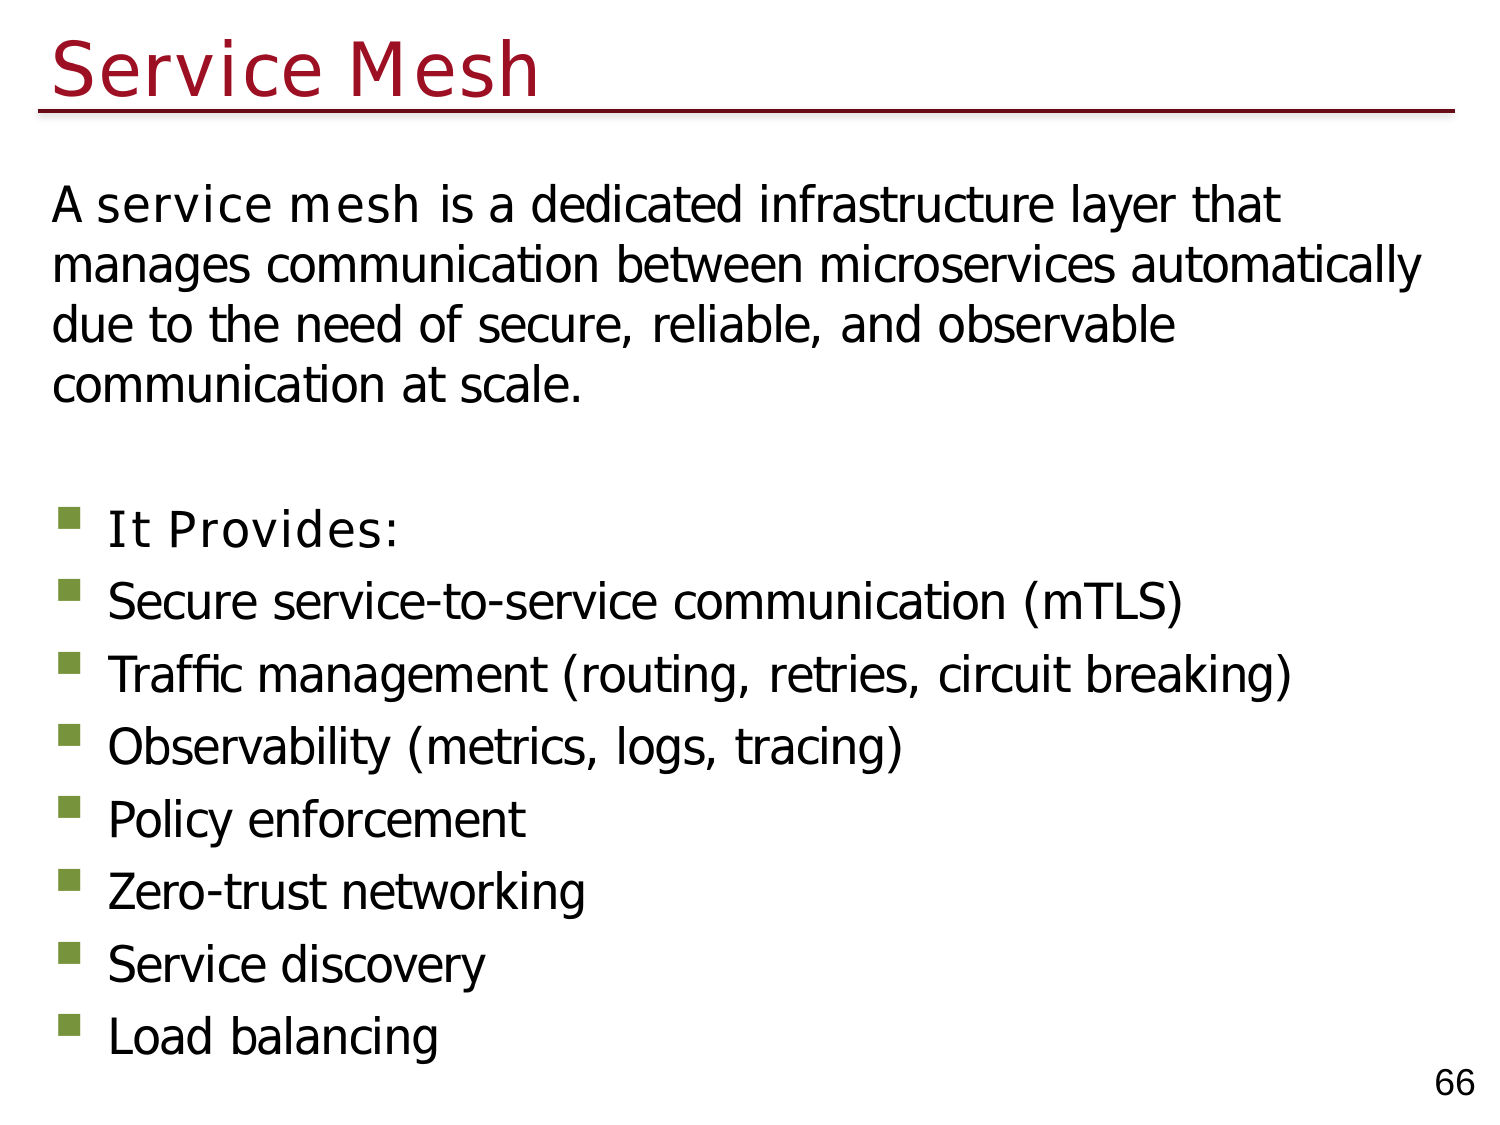

# Service Mesh
A service mesh is a dedicated infrastructure layer that manages communication between microservices automatically due to the need of secure, reliable, and observable communication at scale.

It Provides:
Secure service-to-service communication (mTLS)
Traffic management (routing, retries, circuit breaking)
Observability (metrics, logs, tracing)
Policy enforcement
Zero-trust networking
Service discovery
Load balancing
66